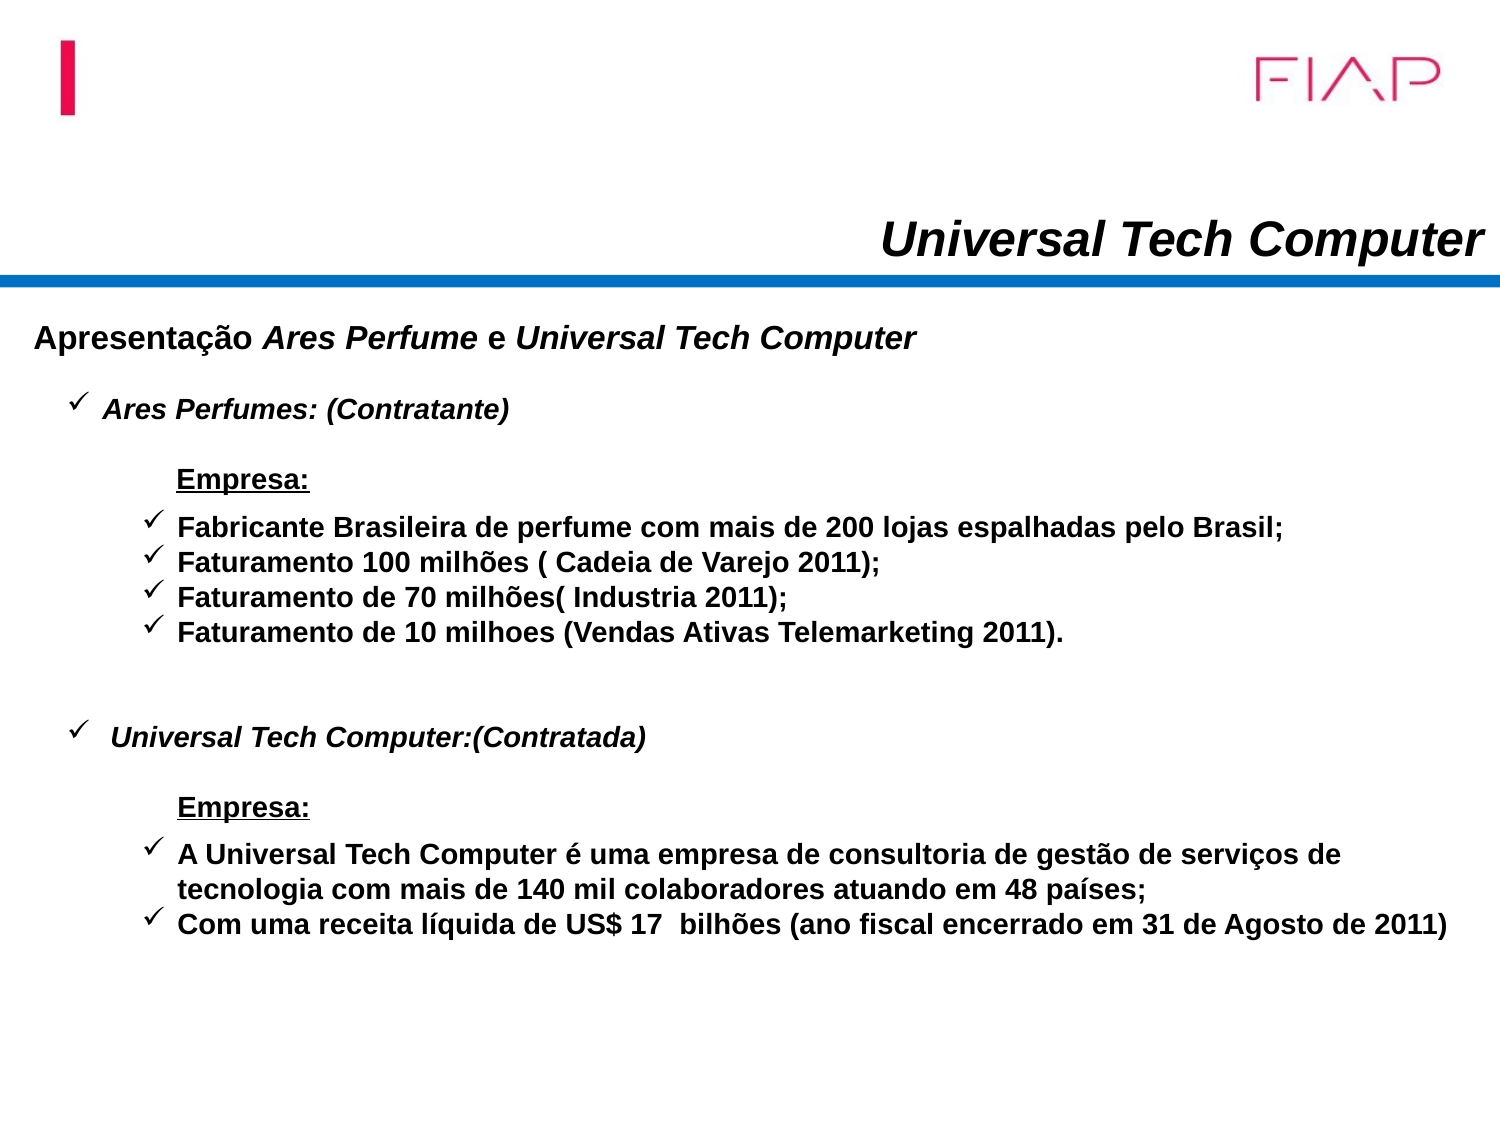

Universal Tech Computer

 Apresentação Ares Perfume e Universal Tech Computer

Ares Perfumes: (Contratante)

         Empresa:
Fabricante Brasileira de perfume com mais de 200 lojas espalhadas pelo Brasil;
Faturamento 100 milhões ( Cadeia de Varejo 2011);
Faturamento de 70 milhões( Industria 2011);
Faturamento de 10 milhoes (Vendas Ativas Telemarketing 2011).

 Universal Tech Computer:(Contratada)

Empresa:
A Universal Tech Computer é uma empresa de consultoria de gestão de serviços de tecnologia com mais de 140 mil colaboradores atuando em 48 países;
Com uma receita líquida de US$ 17  bilhões (ano fiscal encerrado em 31 de Agosto de 2011)